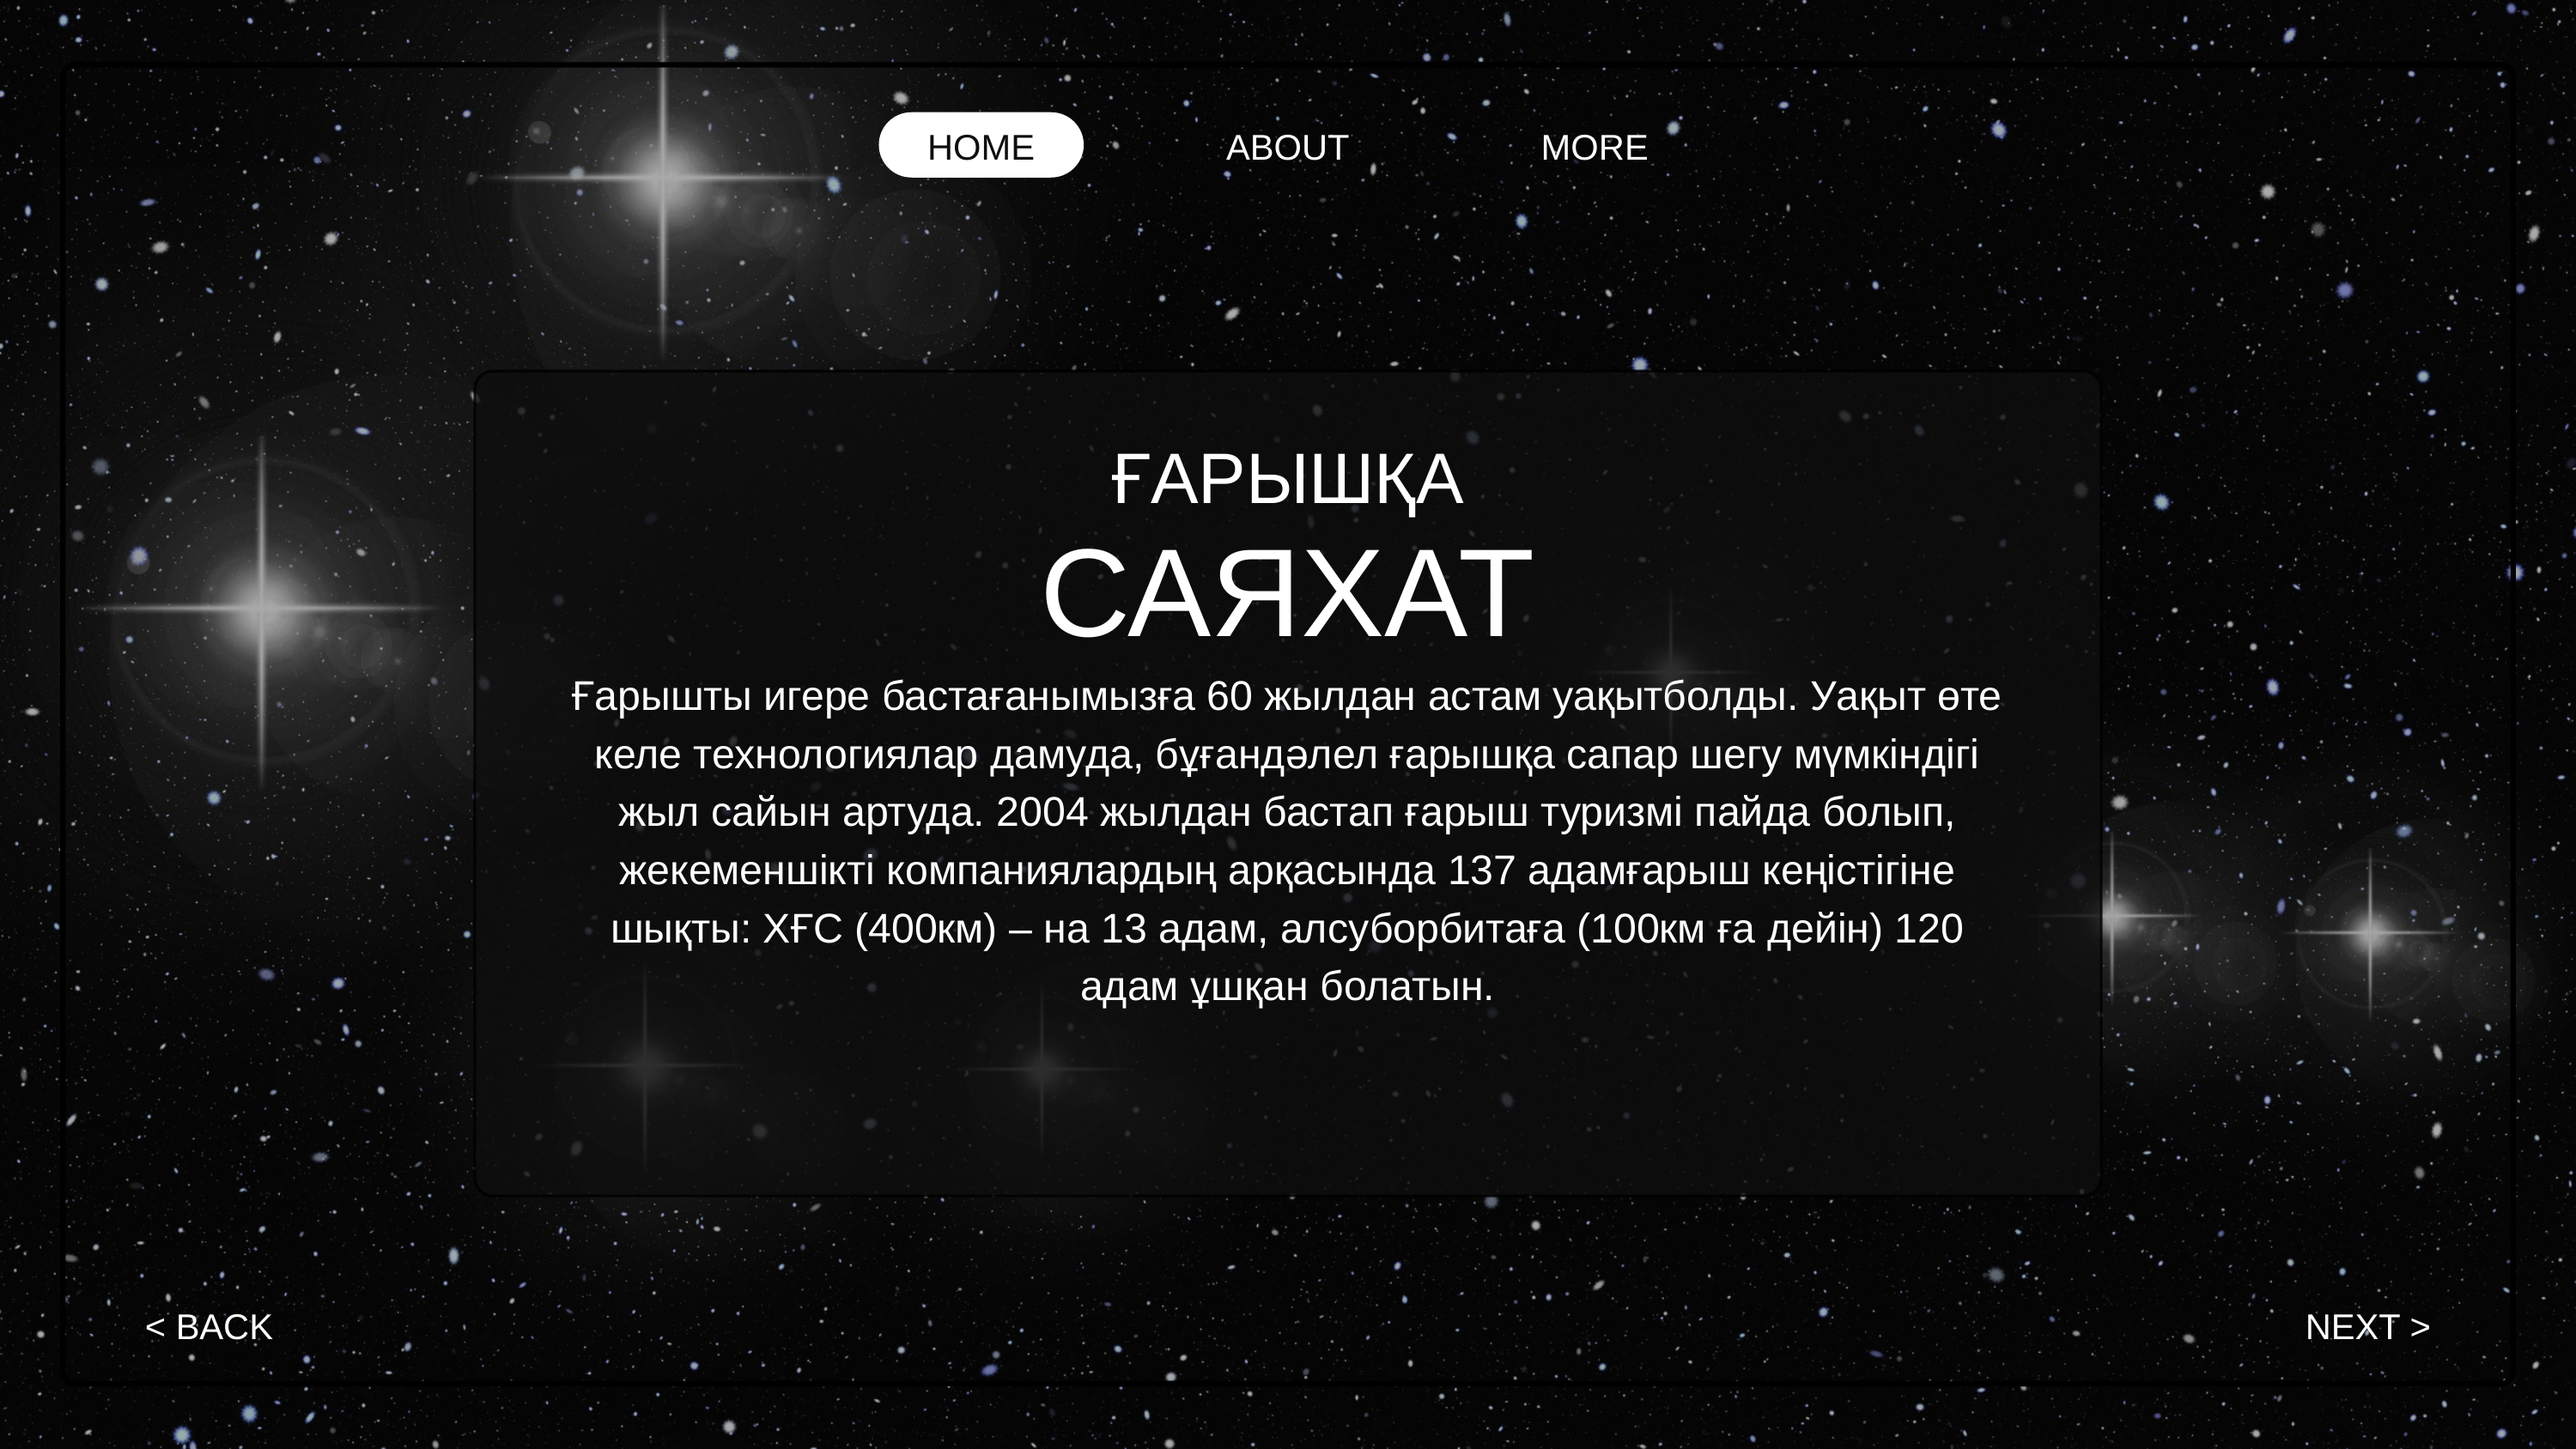

HOME
ABOUT
MORE

ҒАРЫШҚА
САЯХАТ
Ғарышты игере бастағанымызға 60 жылдан астам уақытболды. Уақыт өте келе технологиялар дамуда, бұғандәлел ғарышқа сапар шегу мүмкіндігі жыл сайын артуда. 2004 жылдан бастап ғарыш туризмі пайда болып, жекеменшікті компаниялардың арқасында 137 адамғарыш кеңістігіне шықты: ХҒС (400км) – на 13 адам, алсуборбитаға (100км ға дейін) 120 адам ұшқан болатын.

< BACK
NEXT >